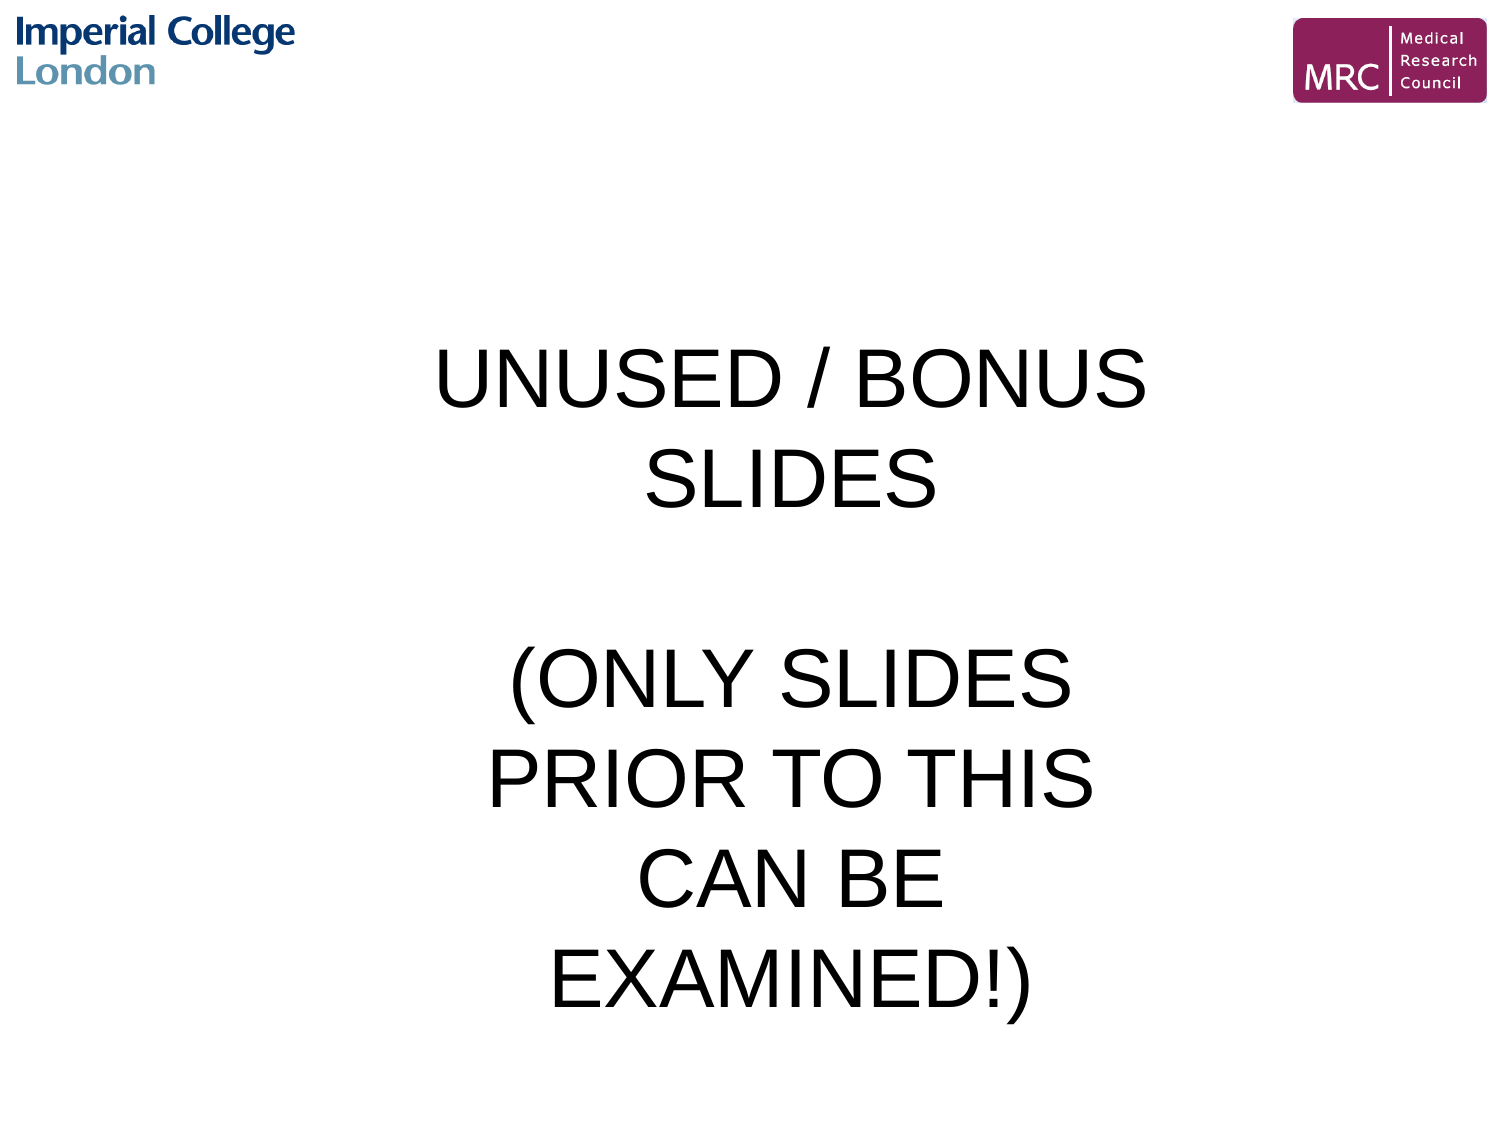

UNUSED / BONUS SLIDES

(ONLY SLIDES PRIOR TO THIS CAN BE EXAMINED!)